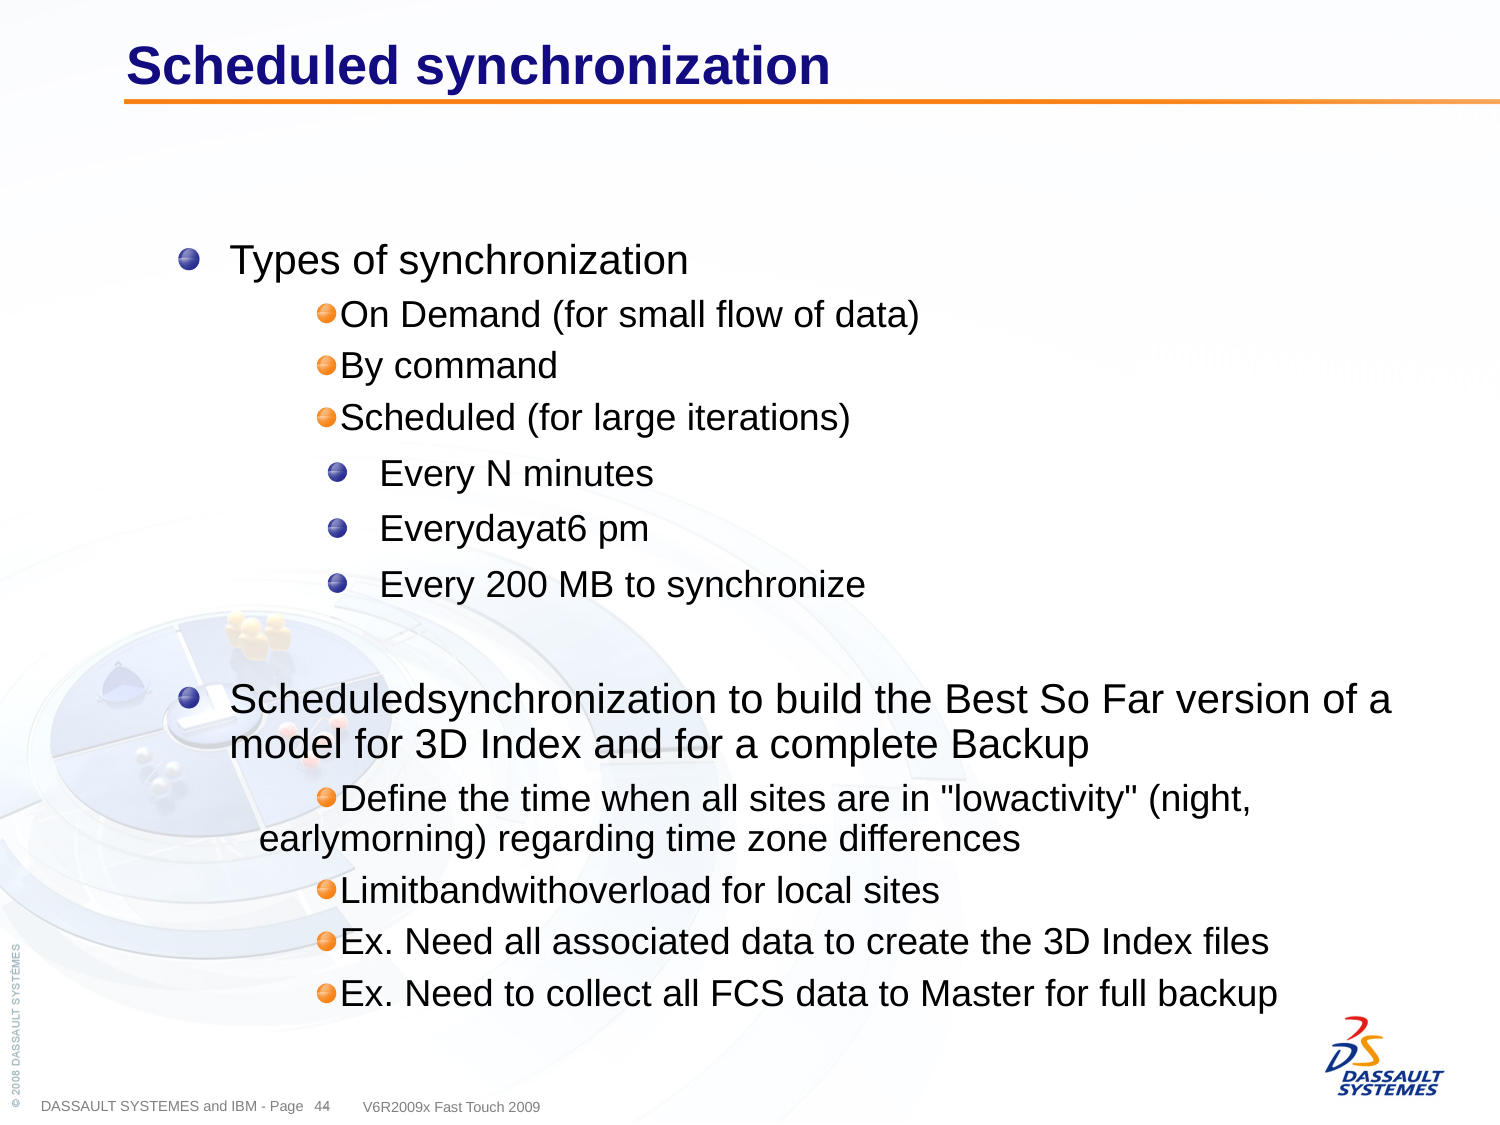

# Scheduled synchronization

Types of synchronization
On Demand (for small flow of data)
By command
Scheduled (for large iterations)
Every N minutes
Everydayat6 pm
Every 200 MB to synchronize

Scheduledsynchronization to build the Best So Far version of a model for 3D Index and for a complete Backup
Define the time when all sites are in "lowactivity" (night, earlymorning) regarding time zone differences
Limitbandwithoverload for local sites
Ex. Need all associated data to create the 3D Index files
Ex. Need to collect all FCS data to Master for full backup